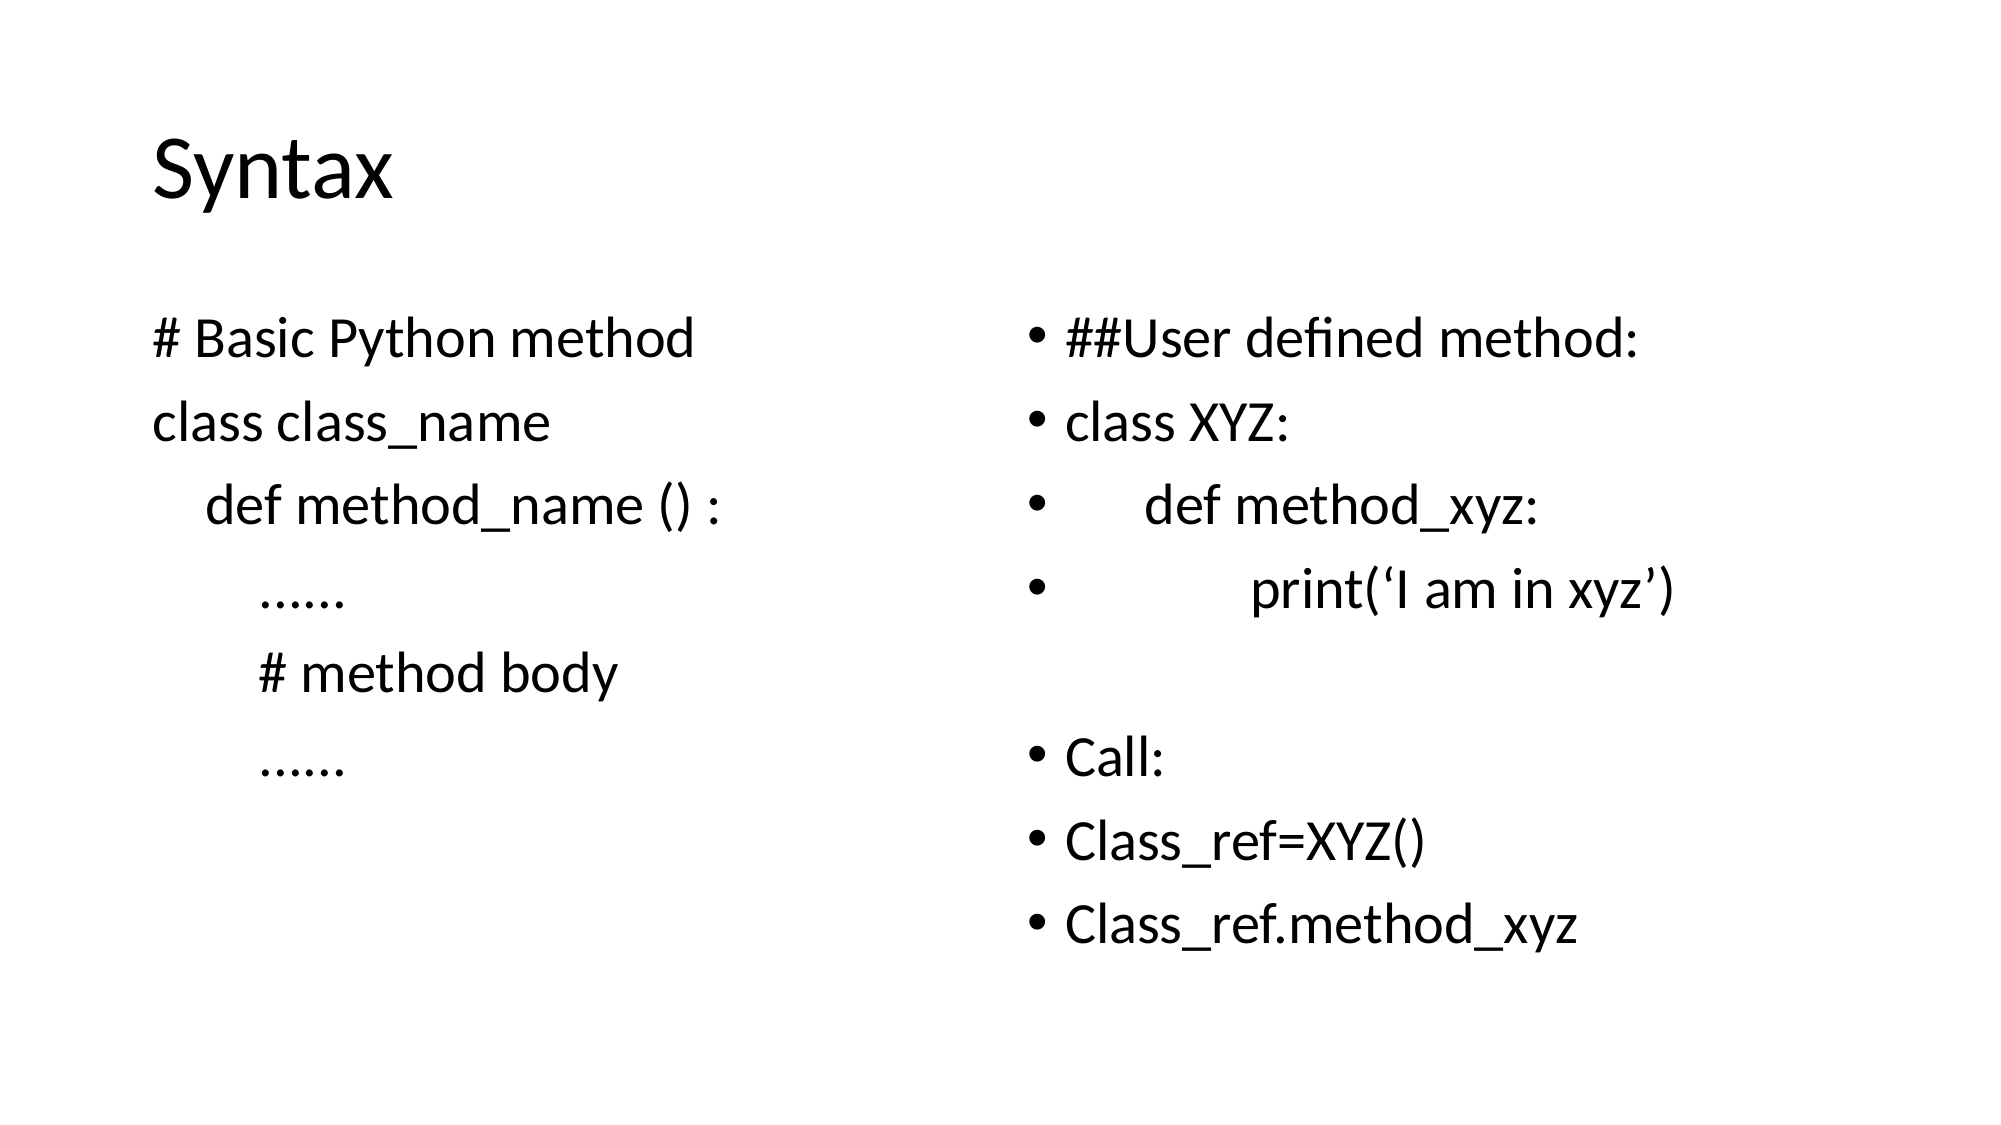

# Syntax
# Basic Python method
class class_name
    def method_name () :
        ......
        # method body
        ......

##User defined method:
class XYZ:
      def method_xyz:
              print(‘I am in xyz’)

Call:
Class_ref=XYZ()
Class_ref.method_xyz